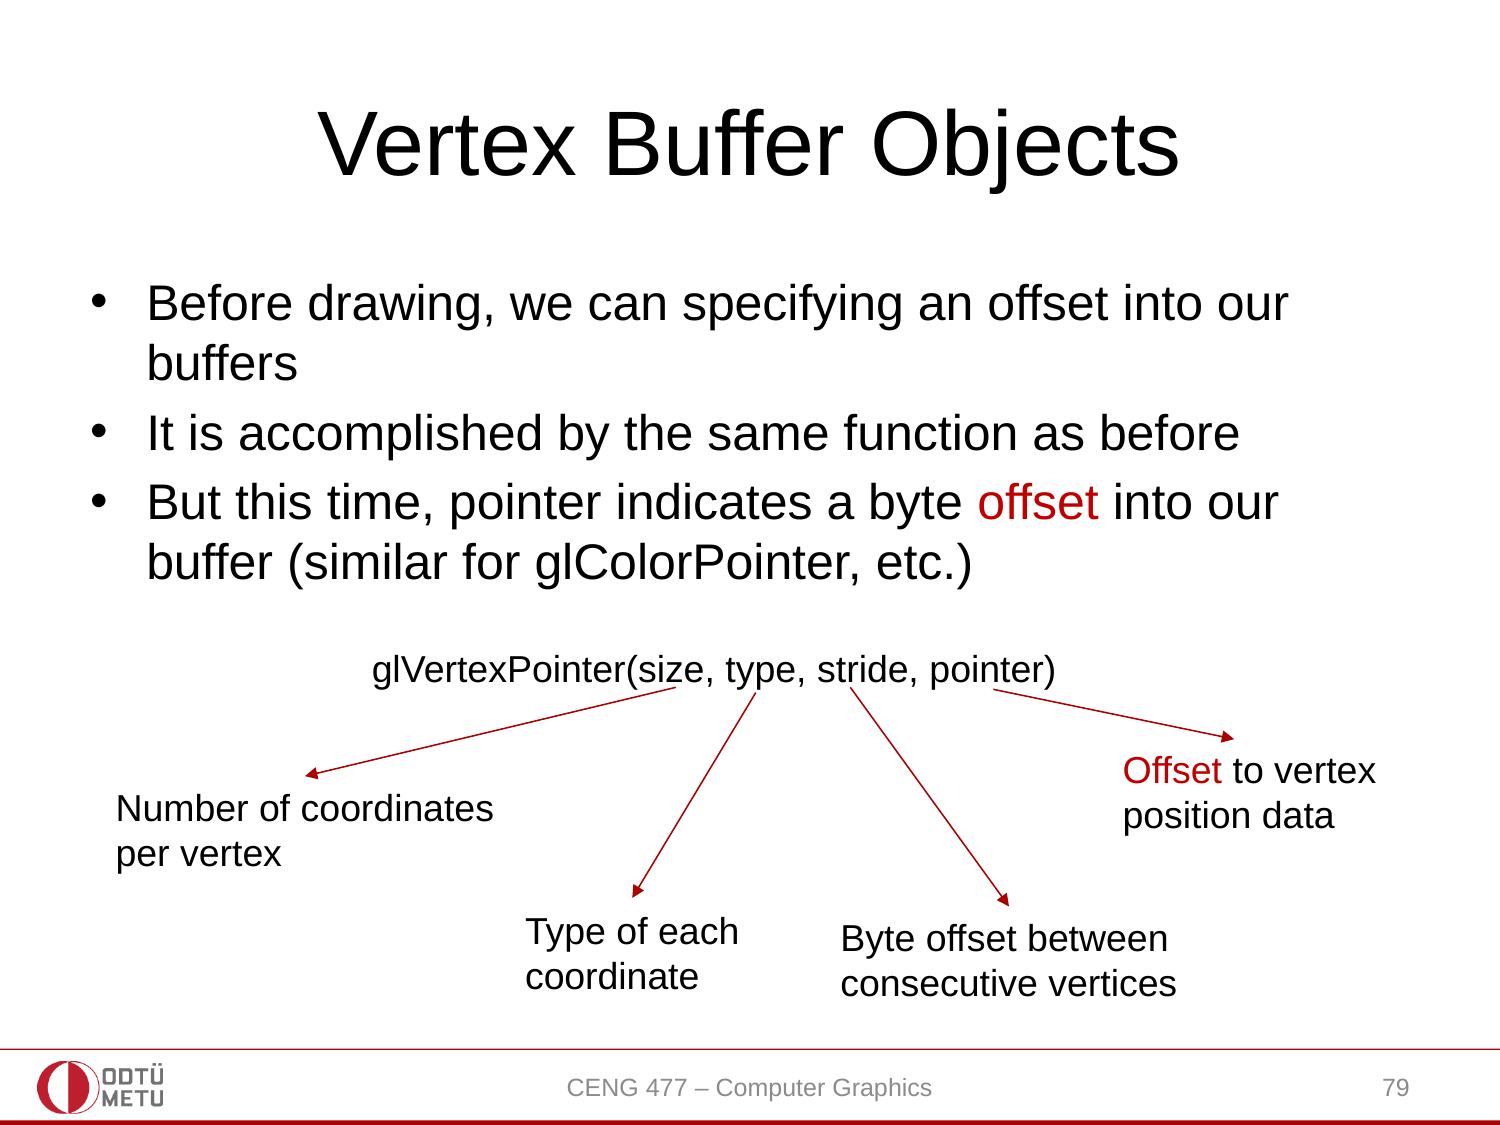

# Vertex Buffer Objects
Before drawing, we can specifying an offset into our buffers
It is accomplished by the same function as before
But this time, pointer indicates a byte offset into our buffer (similar for glColorPointer, etc.)
glVertexPointer(size, type, stride, pointer)
Offset to vertex
position data
Number of coordinates
per vertex
Type of each
coordinate
Byte offset between
consecutive vertices
CENG 477 – Computer Graphics
79